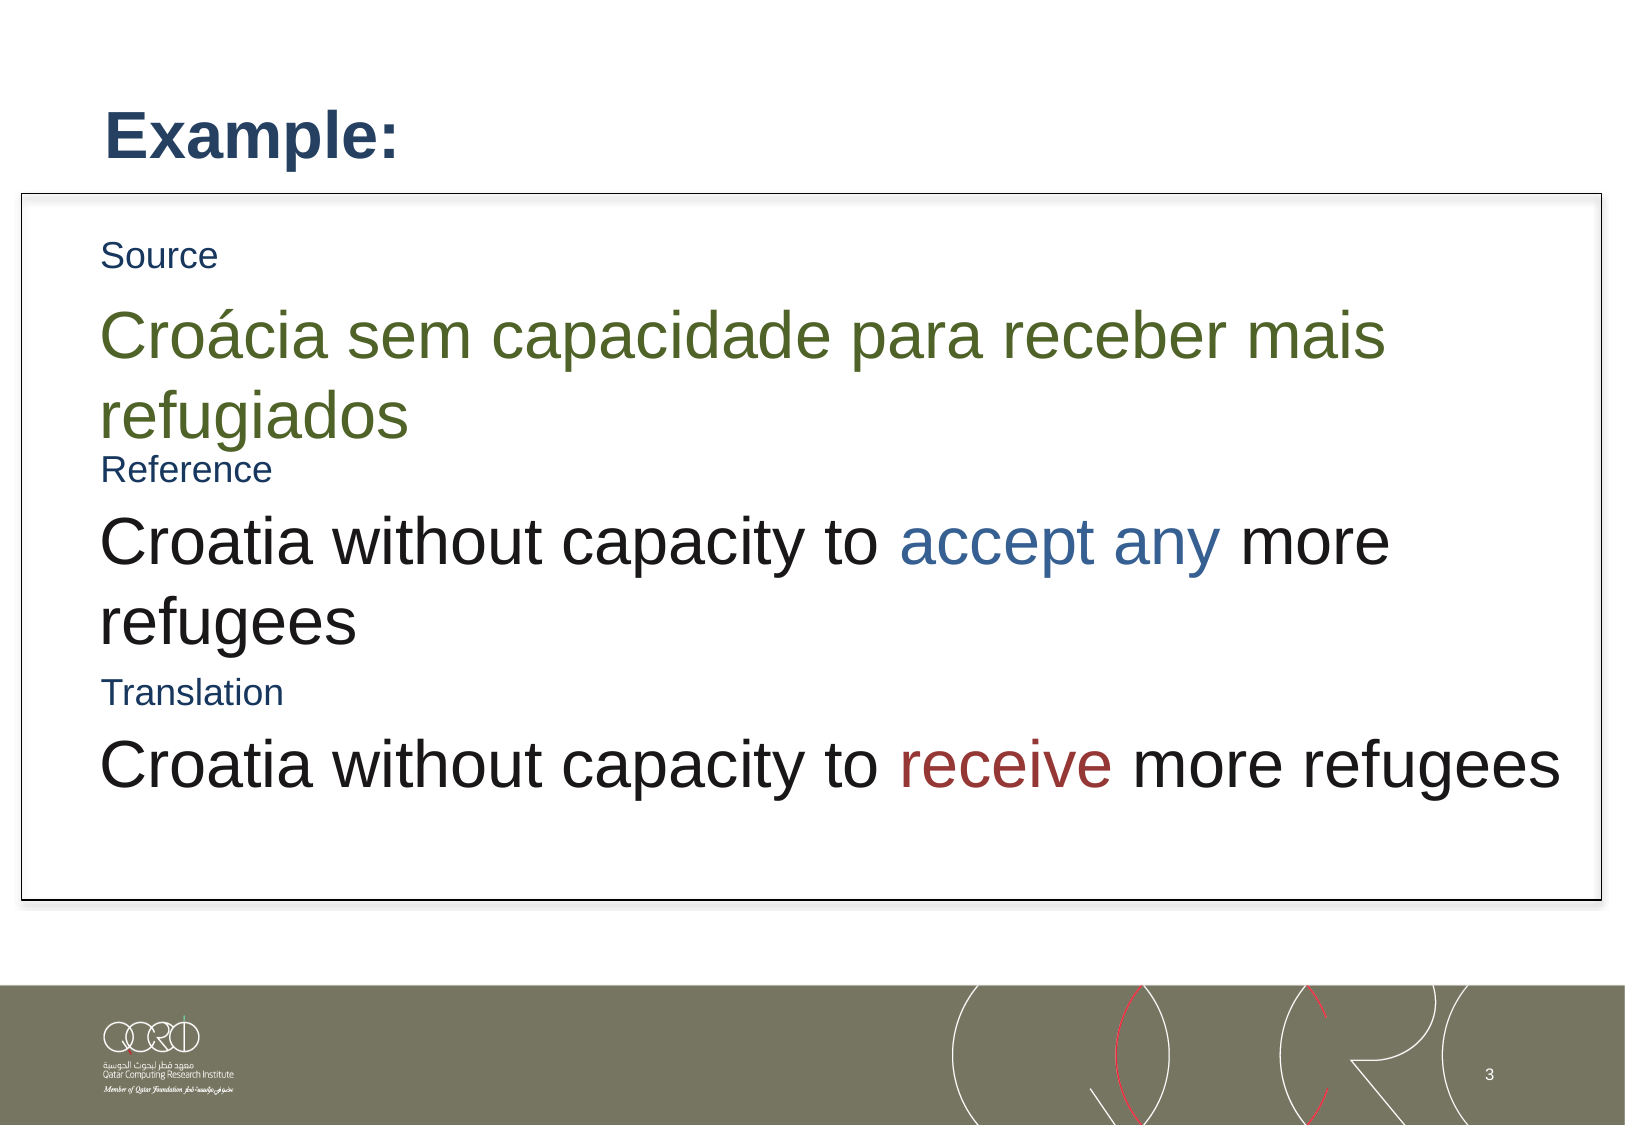

# Example:

Source
Croácia sem capacidade para receber mais refugiados
Reference
Croatia without capacity to accept any more refugees
Translation
Croatia without capacity to receive more refugees